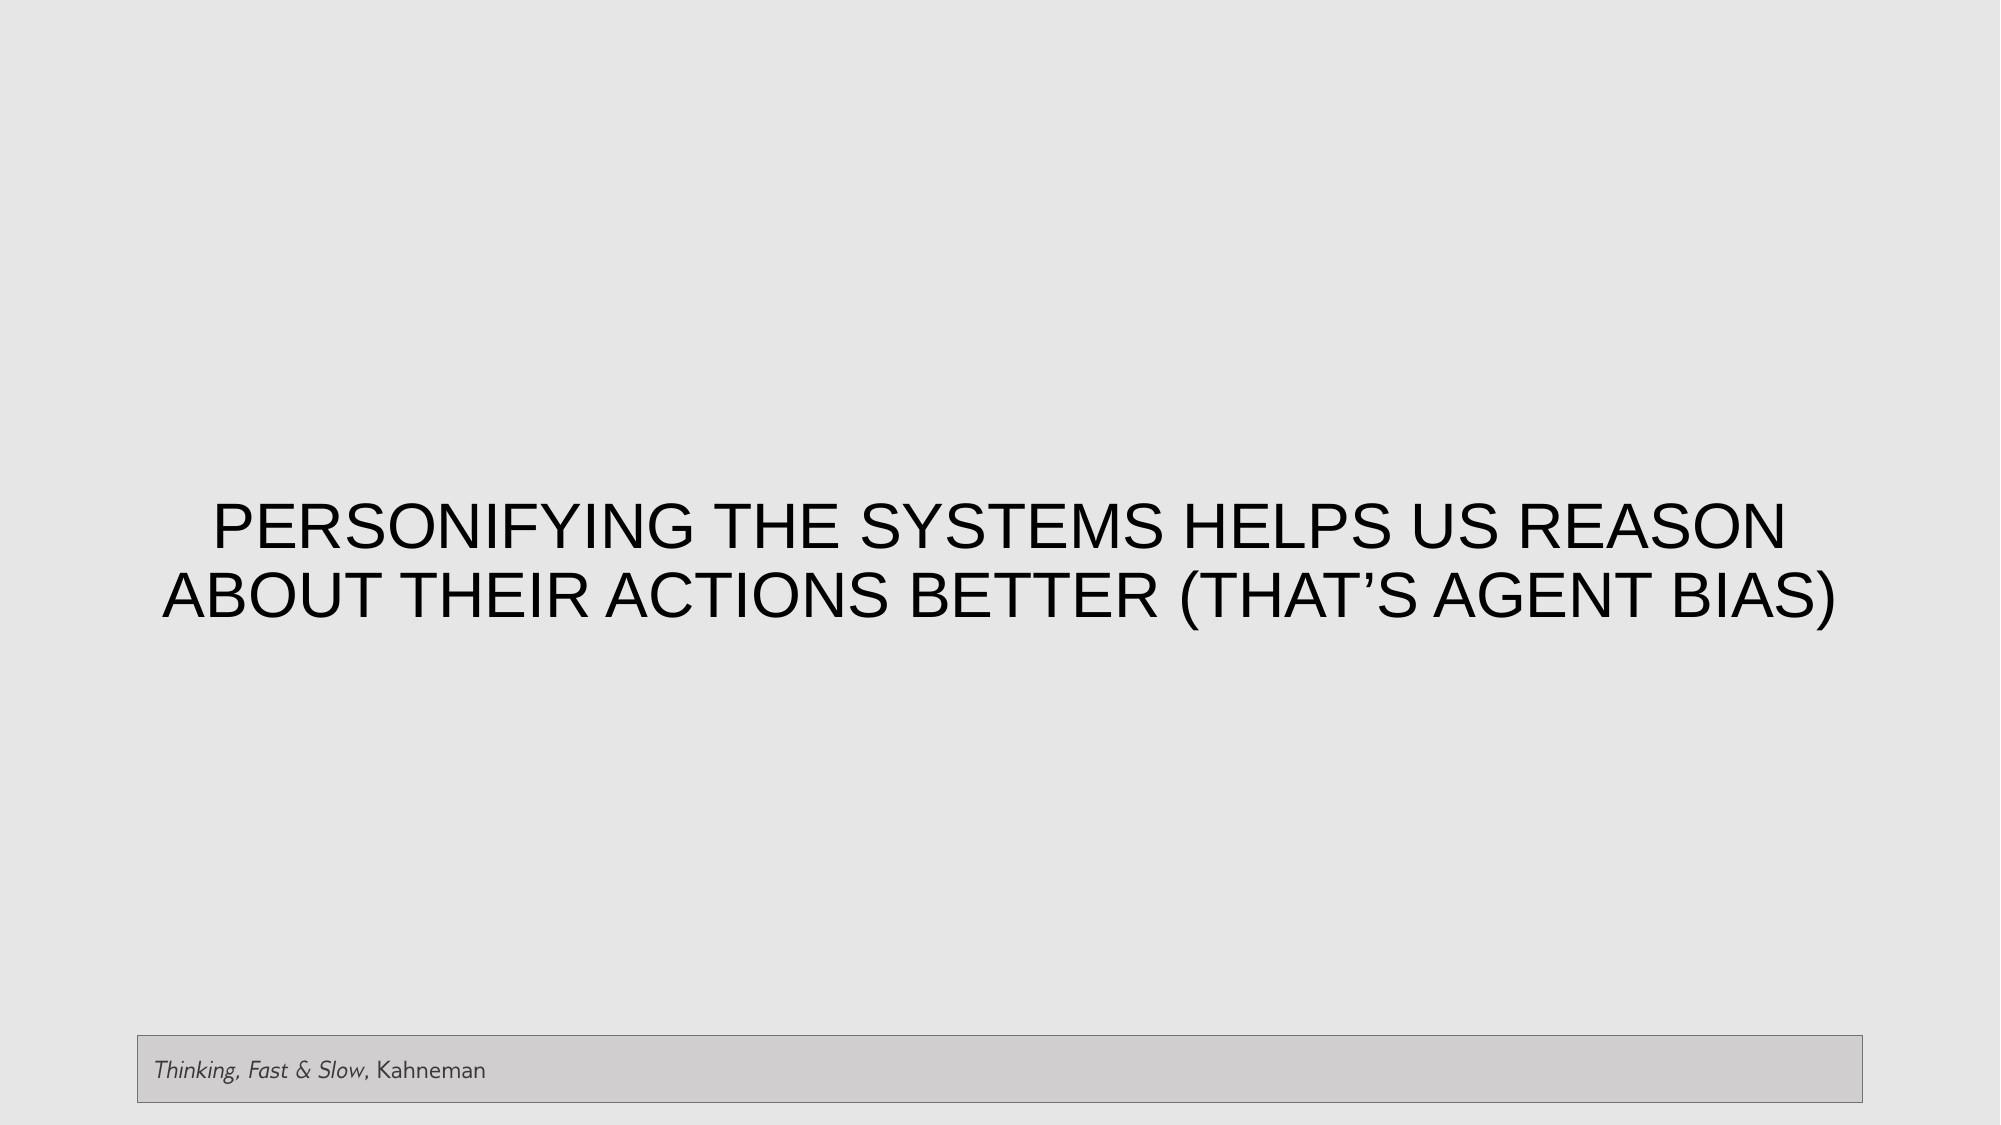

# Personifying the systems helps us reason about their actions better (that’s agent bias)
Thinking, Fast & Slow, Kahneman